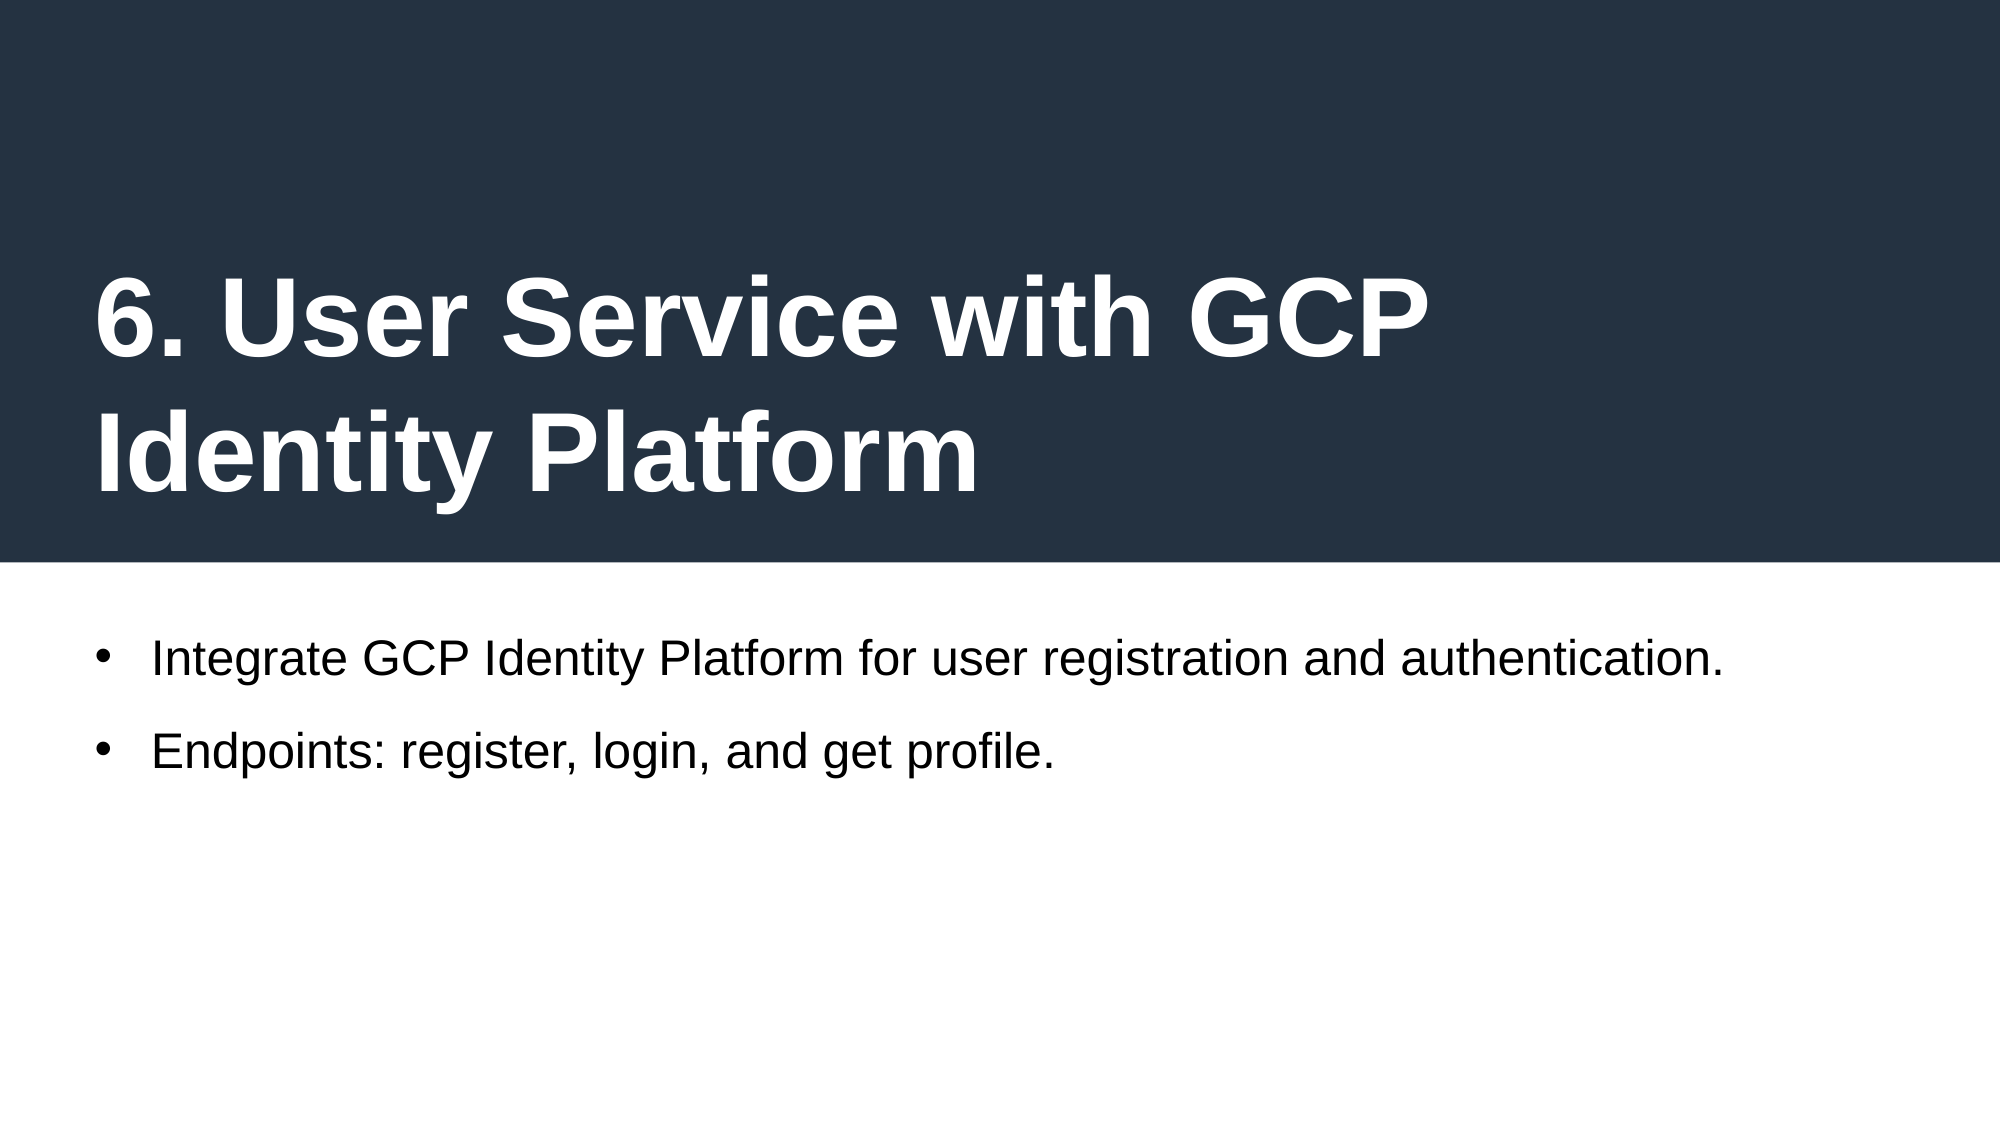

# 6. User Service with GCP Identity Platform
Integrate GCP Identity Platform for user registration and authentication.
Endpoints: register, login, and get profile.